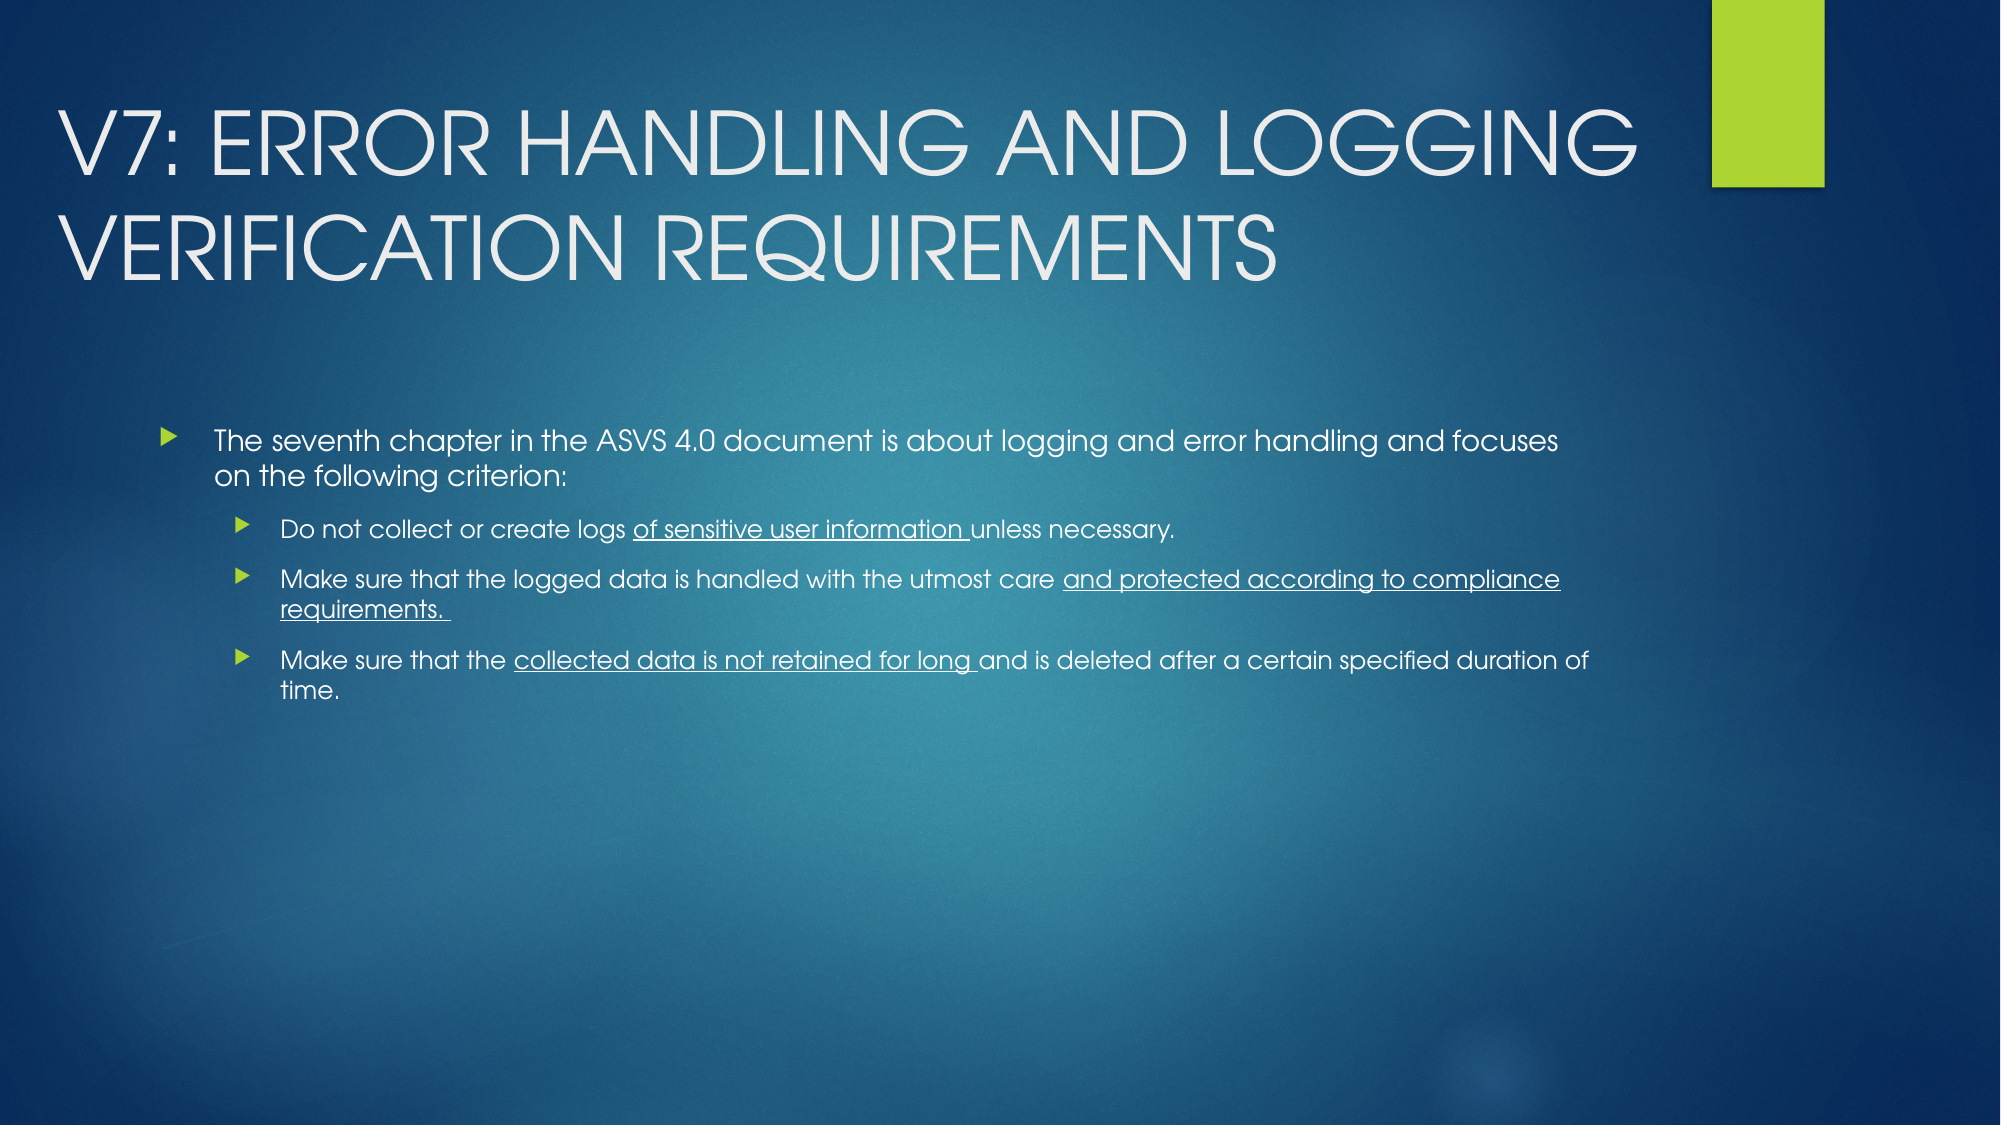

# V7: ERROR HANDLING AND LOGGING VERIFICATION REQUIREMENTS
The seventh chapter in the ASVS 4.0 document is about logging and error handling and focuses on the following criterion:
Do not collect or create logs of sensitive user information unless necessary.
Make sure that the logged data is handled with the utmost care and protected according to compliance requirements.
Make sure that the collected data is not retained for long and is deleted after a certain specified duration of time.